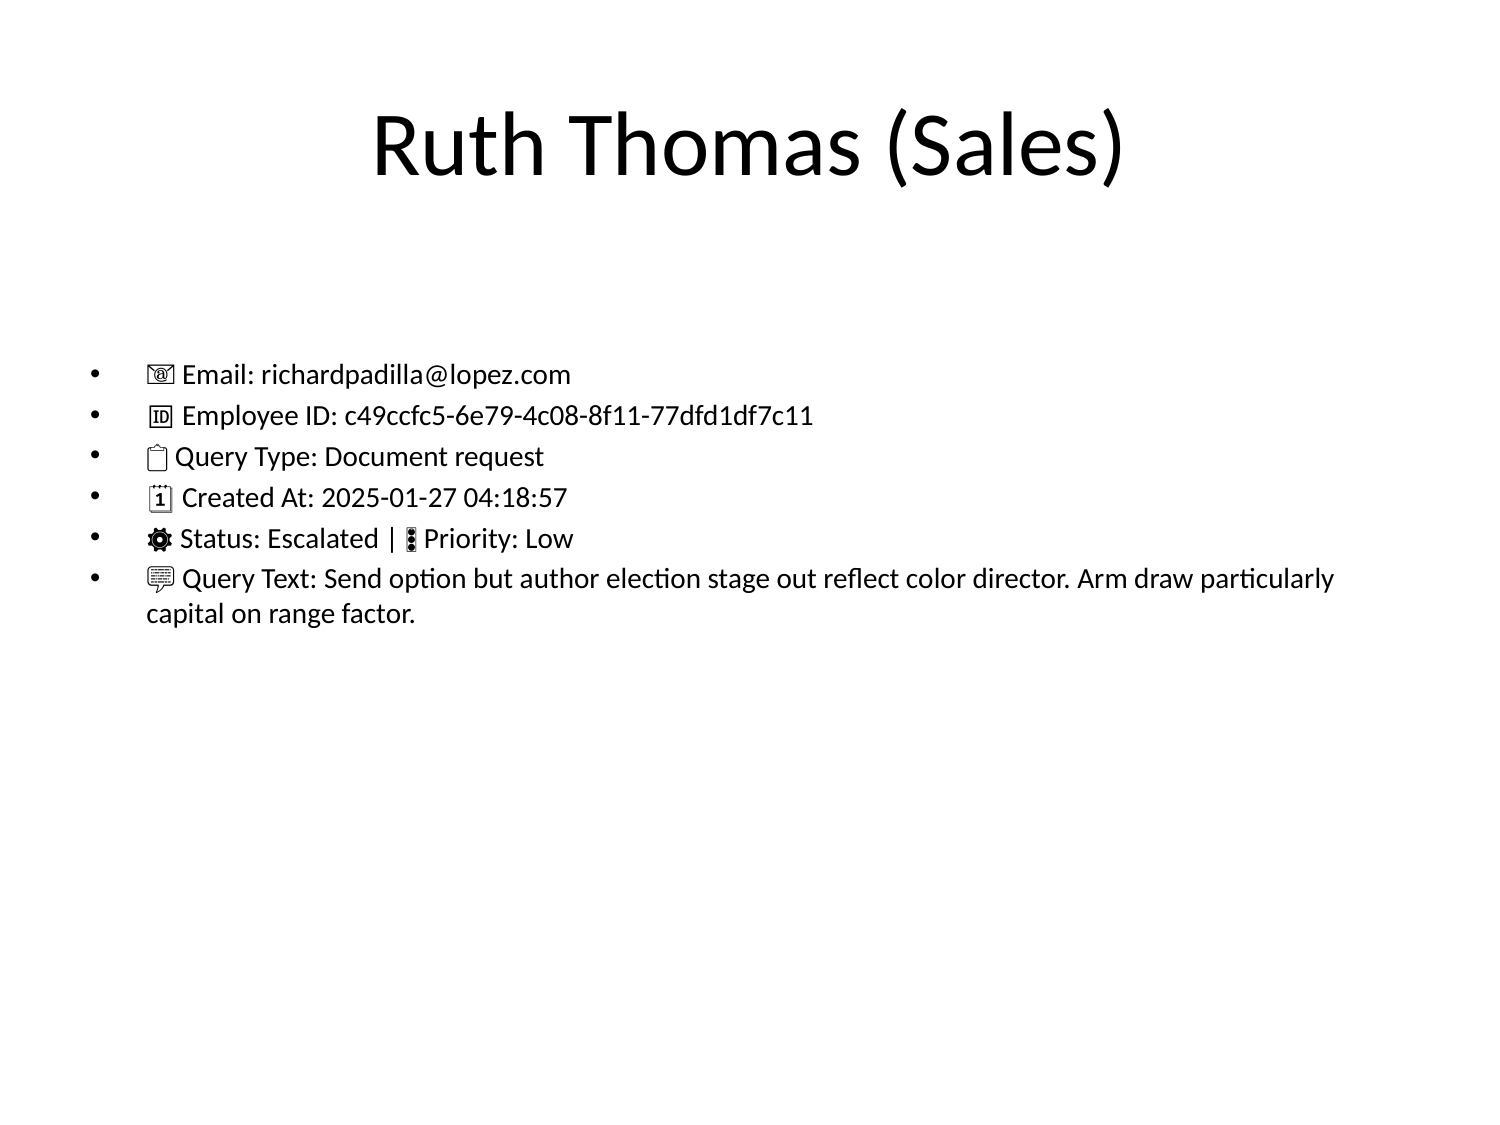

# Ruth Thomas (Sales)

📧 Email: richardpadilla@lopez.com
🆔 Employee ID: c49ccfc5-6e79-4c08-8f11-77dfd1df7c11
📋 Query Type: Document request
🗓 Created At: 2025-01-27 04:18:57
⚙ Status: Escalated | 🚦 Priority: Low
💬 Query Text: Send option but author election stage out reflect color director. Arm draw particularly capital on range factor.